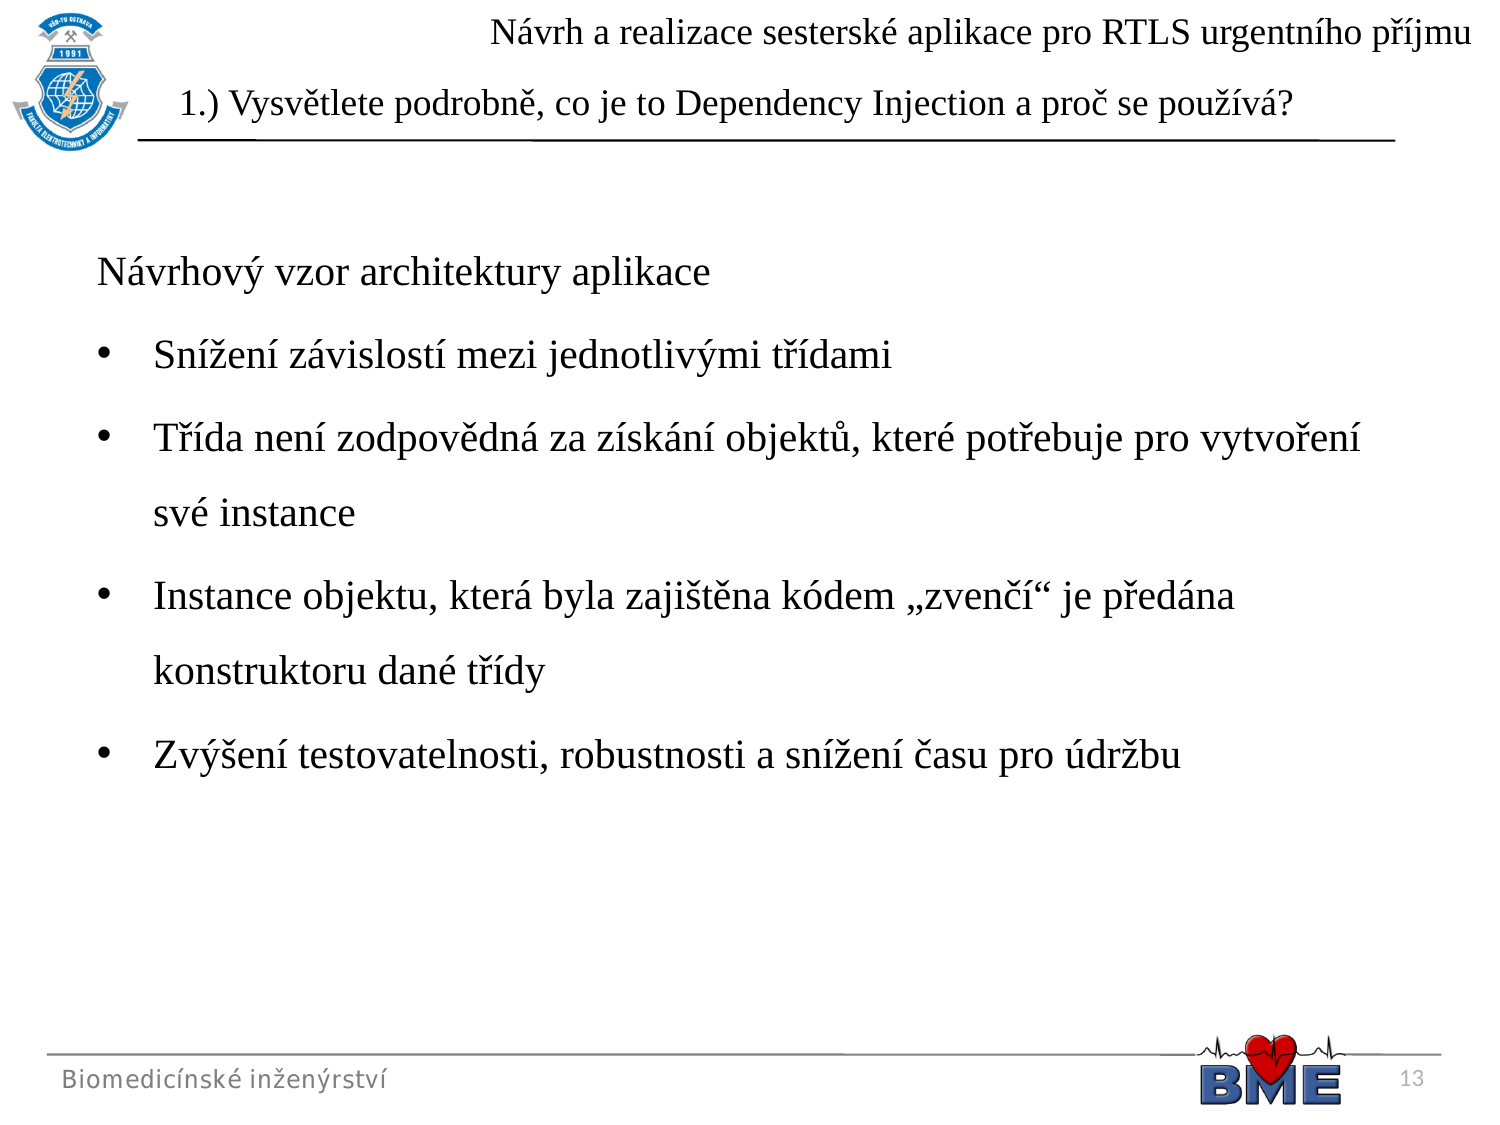

# 1.) Vysvětlete podrobně, co je to Dependency Injection a proč se používá?
Návrhový vzor architektury aplikace
Snížení závislostí mezi jednotlivými třídami
Třída není zodpovědná za získání objektů, které potřebuje pro vytvoření své instance
Instance objektu, která byla zajištěna kódem „zvenčí“ je předána konstruktoru dané třídy
Zvýšení testovatelnosti, robustnosti a snížení času pro údržbu

13